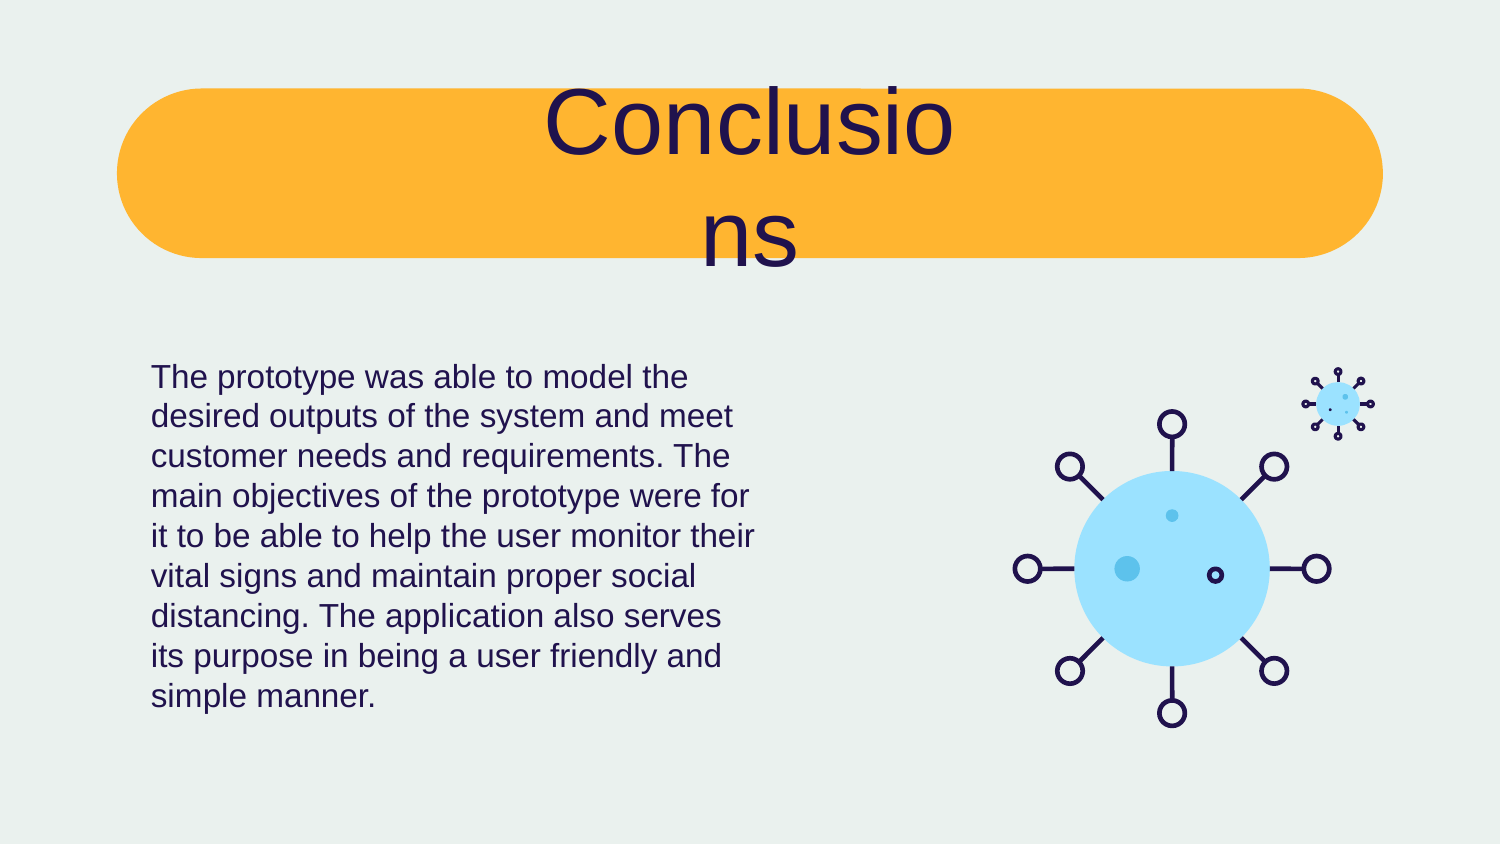

# Conclusions
The prototype was able to model the desired outputs of the system and meet customer needs and requirements. The main objectives of the prototype were for it to be able to help the user monitor their vital signs and maintain proper social distancing. The application also serves its purpose in being a user friendly and simple manner.